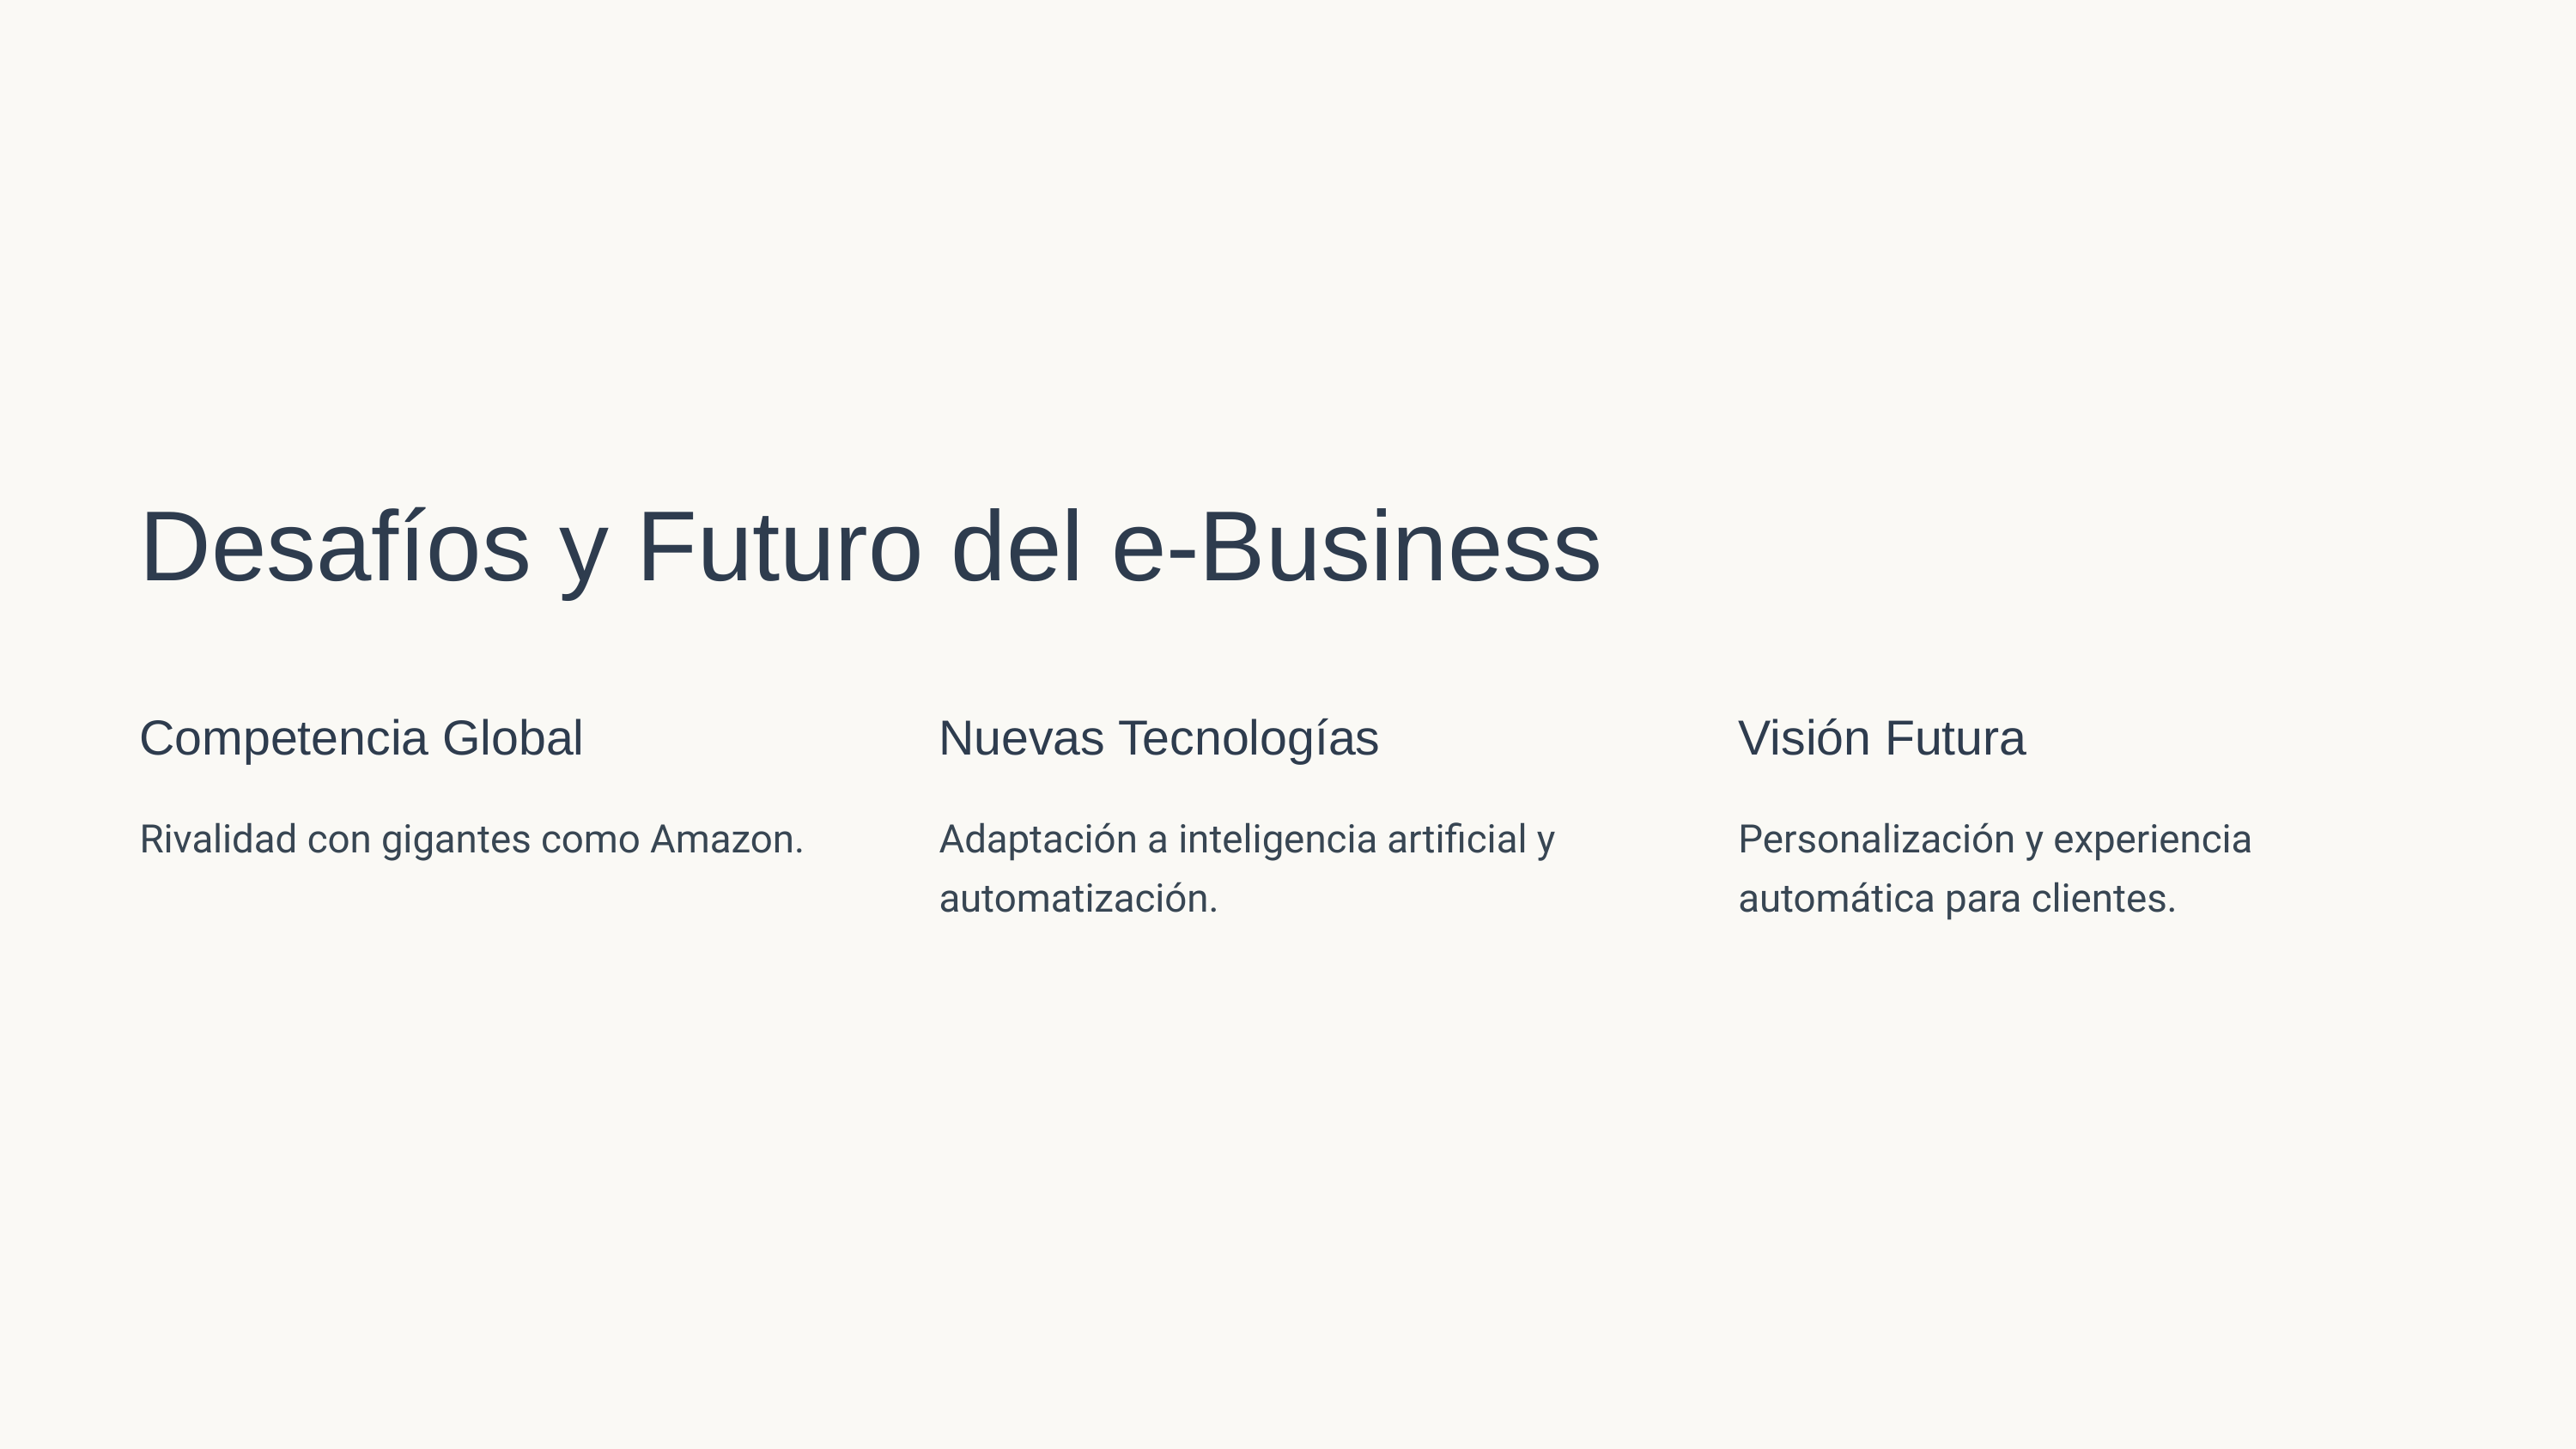

Desafíos y Futuro del e-Business

Competencia Global

Nuevas Tecnologías

Visión Futura

Rivalidad con gigantes como Amazon.

Adaptación a inteligencia artificial y automatización.

Personalización y experiencia automática para clientes.